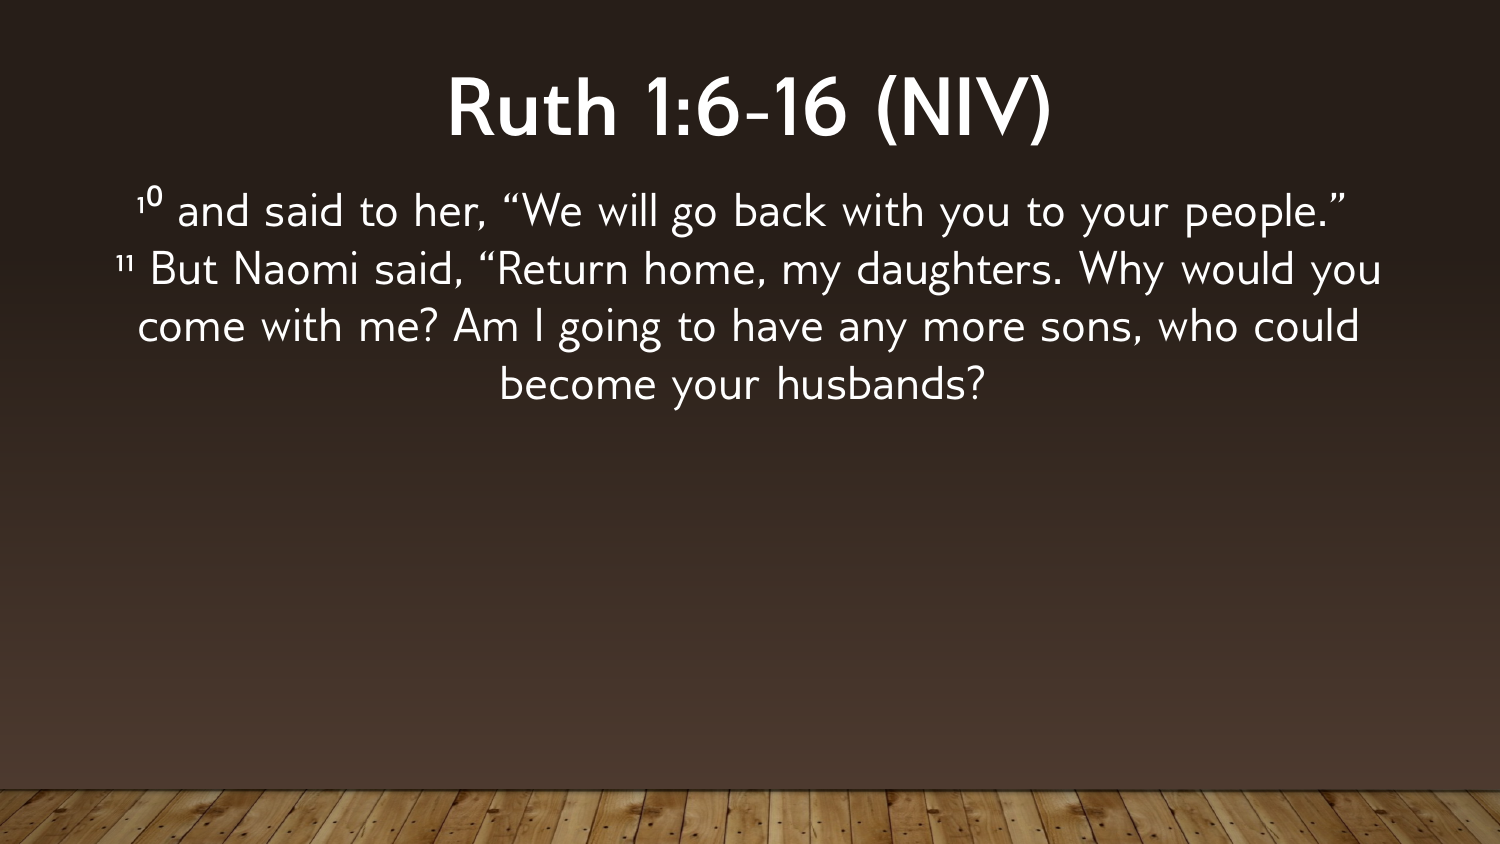

Ruth 1:6-16 (NIV)
¹⁰ and said to her, “We will go back with you to your people.”
¹¹ But Naomi said, “Return home, my daughters. Why would you come with me? Am I going to have any more sons, who could become your husbands?